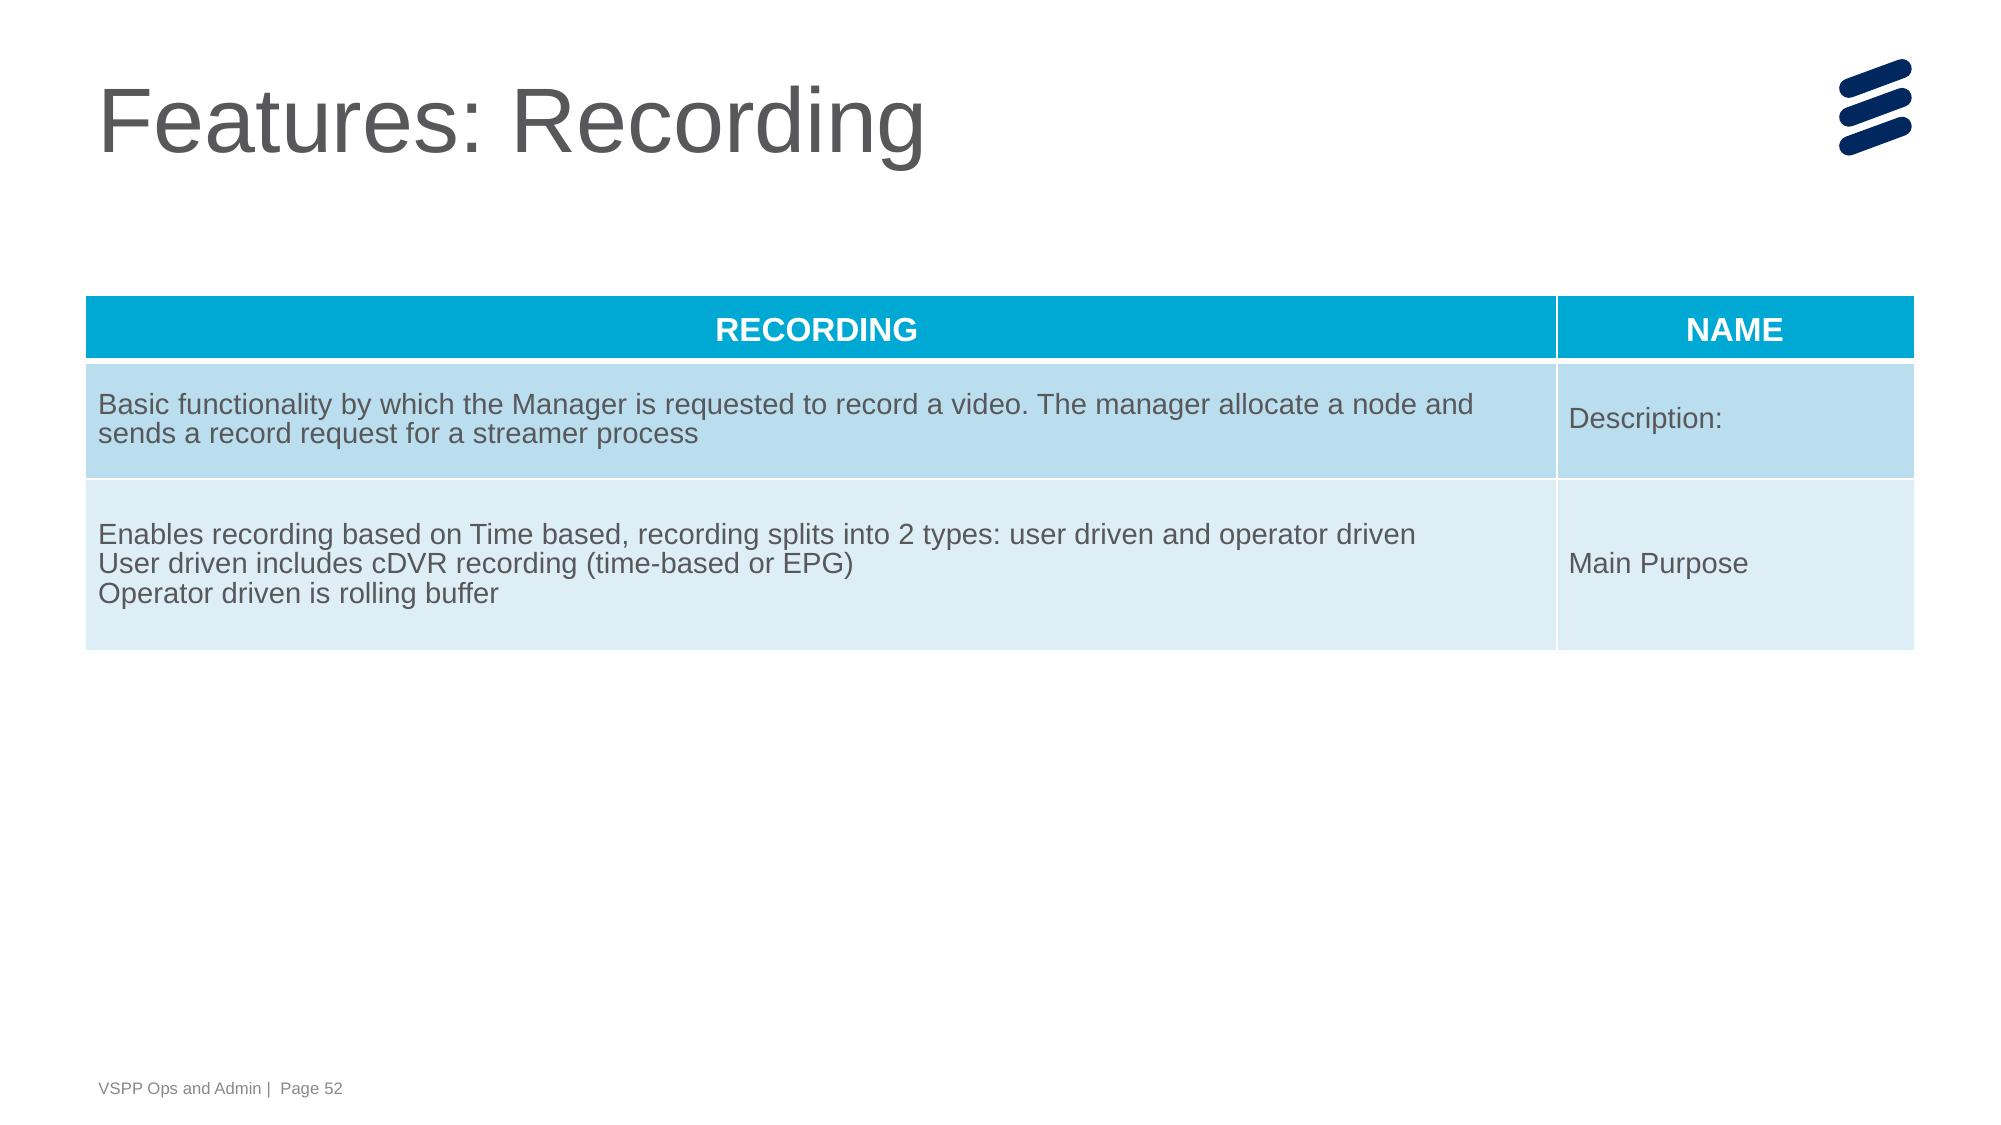

# Features: Recording
| RECORDING | NAME |
| --- | --- |
| Basic functionality by which the Manager is requested to record a video. The manager allocate a node and sends a record request for a streamer process | Description: |
| Enables recording based on Time based, recording splits into 2 types: user driven and operator driven User driven includes cDVR recording (time-based or EPG) Operator driven is rolling buffer | Main Purpose |